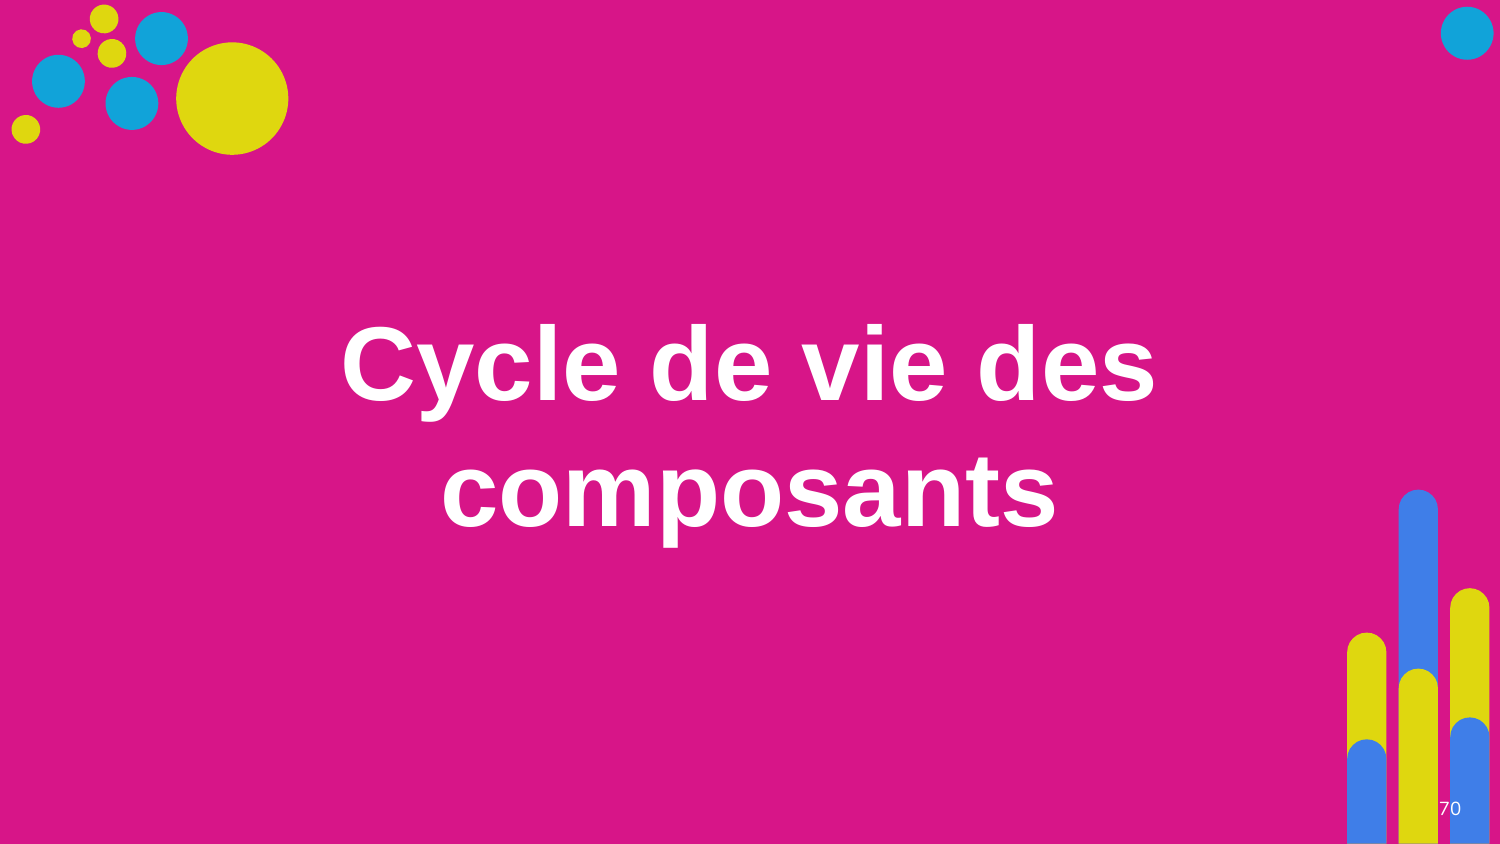

# Cycle de vie des composants
70